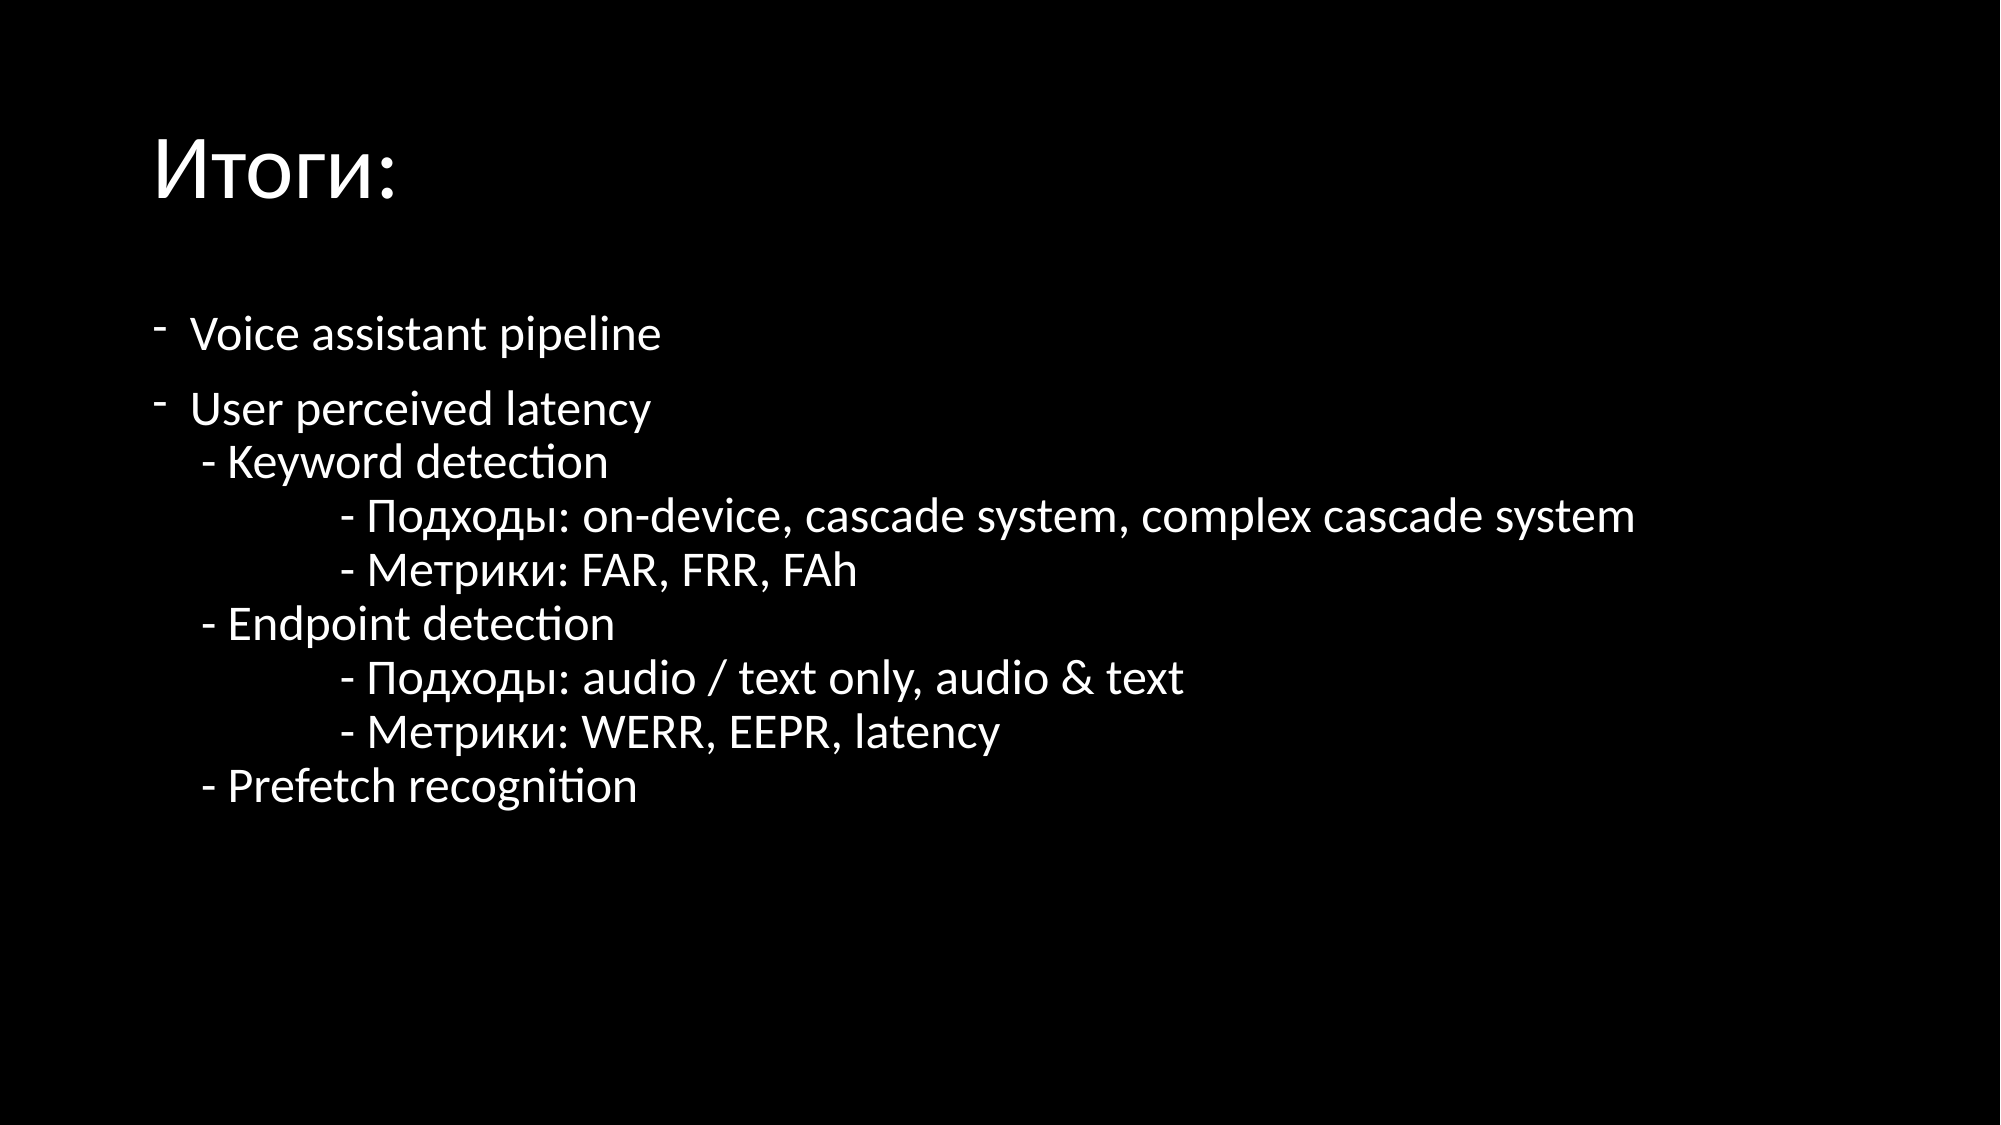

# Итоги:
Voice assistant pipeline
User perceived latency
 - Keyword detection
	- Подходы: on-device, cascade system, complex cascade system
	- Метрики: FAR, FRR, FAh
 - Endpoint detection
	- Подходы: audio / text only, audio & text
	- Метрики: WERR, EEPR, latency
 - Prefetch recognition